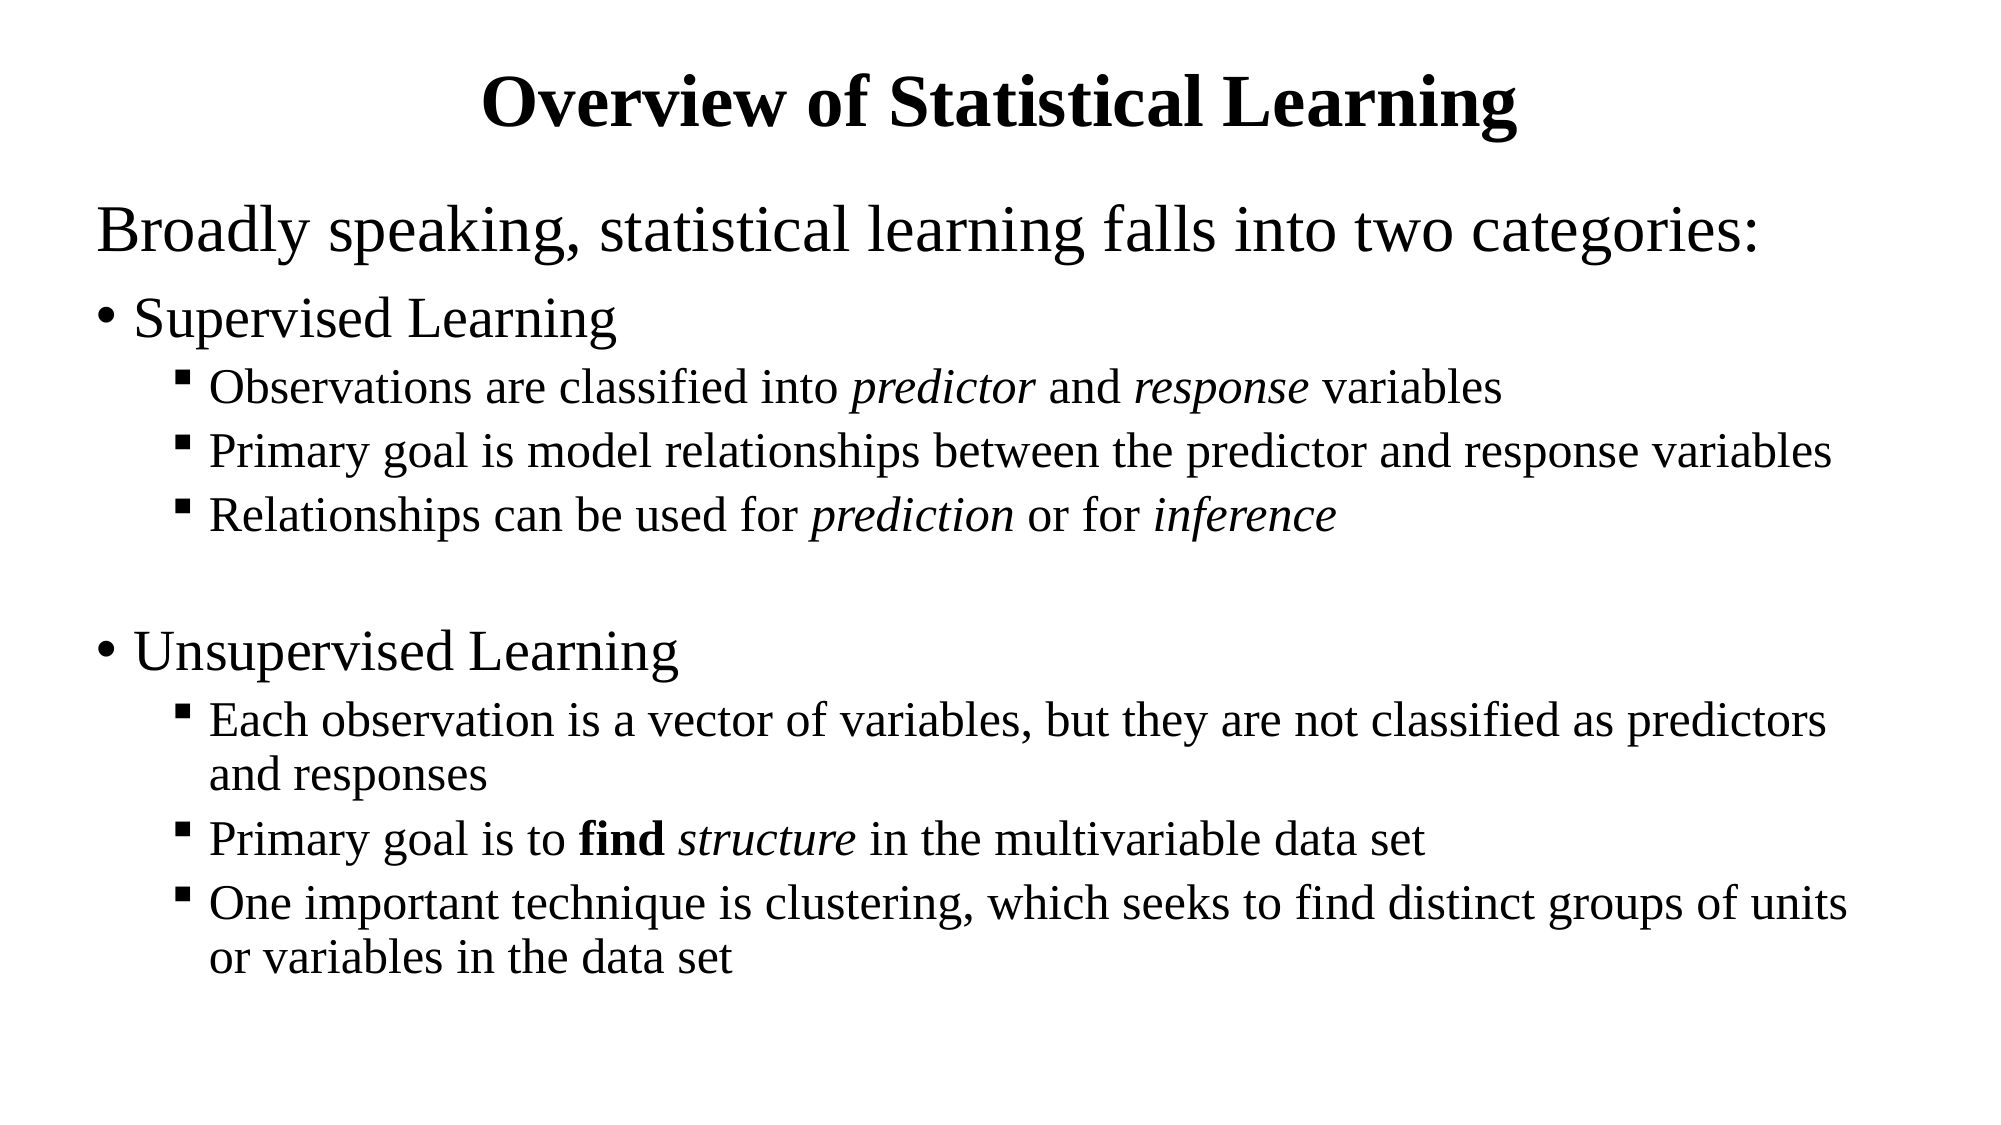

# Overview of Statistical Learning
Broadly speaking, statistical learning falls into two categories:
Supervised Learning
Observations are classified into predictor and response variables
Primary goal is model relationships between the predictor and response variables
Relationships can be used for prediction or for inference

Unsupervised Learning
Each observation is a vector of variables, but they are not classified as predictors and responses
Primary goal is to find structure in the multivariable data set
One important technique is clustering, which seeks to find distinct groups of units or variables in the data set